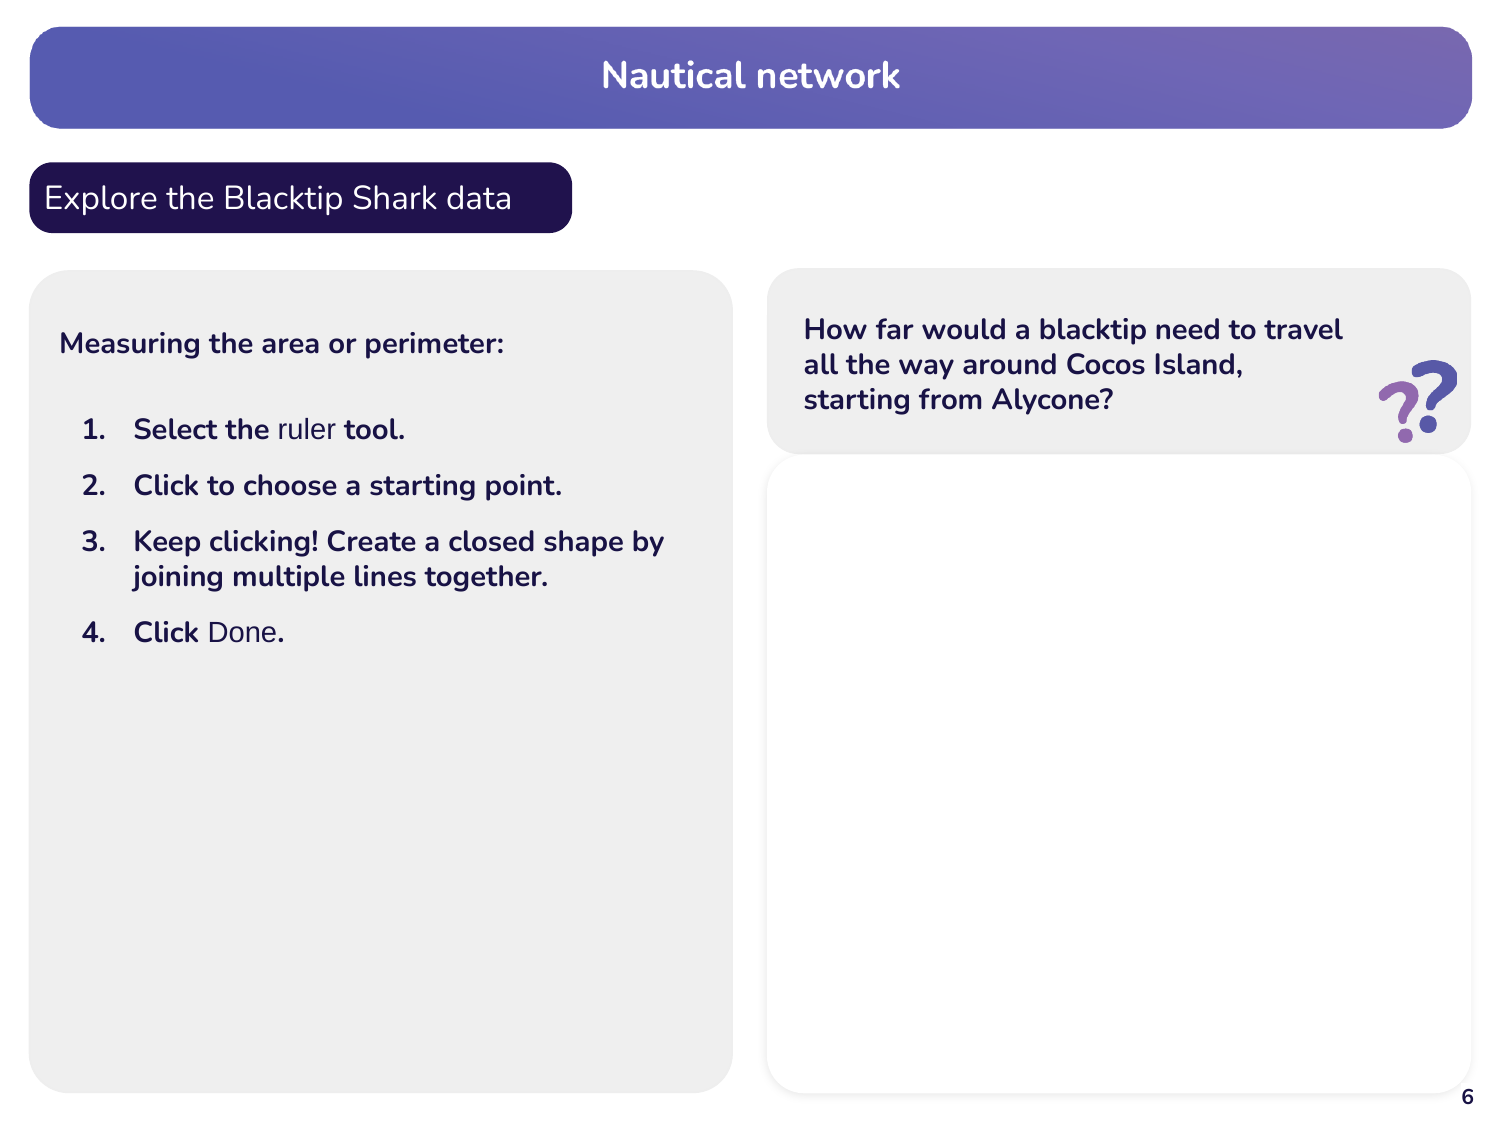

# Explore the Blacktip Shark data
How far would a blacktip need to travel all the way around Cocos Island, starting from Alycone?
Measuring the area or perimeter:
Select the ruler tool.
Click to choose a starting point.
Keep clicking! Create a closed shape by joining multiple lines together.
Click Done.

6